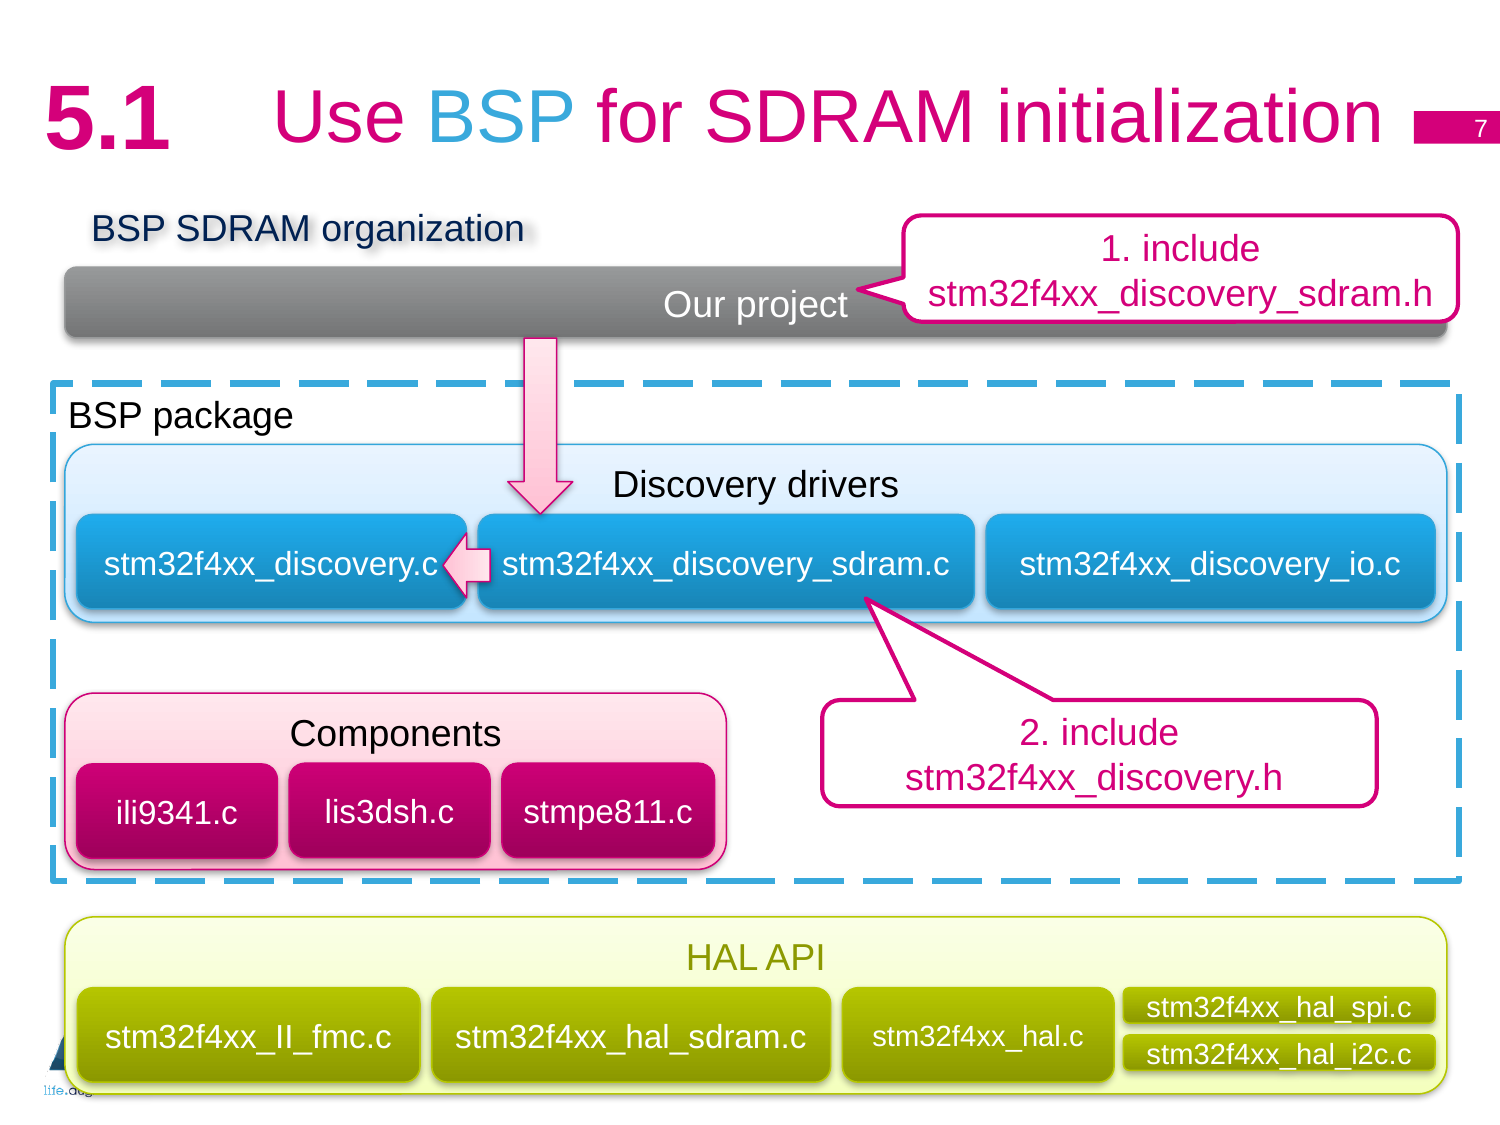

# Use BSP for SDRAM initialization
5.1
7
BSP SDRAM organization

1. include stm32f4xx_discovery_sdram.h
Our project

BSP package
Discovery drivers
stm32f4xx_discovery.c
stm32f4xx_discovery_sdram.c
stm32f4xx_discovery_io.c

Components
2. include stm32f4xx_discovery.h
lis3dsh.c
stmpe811.c
ili9341.c
HAL API
stm32f4xx_II_fmc.c
stm32f4xx_hal_sdram.c
stm32f4xx_hal.c
stm32f4xx_hal_spi.c
stm32f4xx_hal_i2c.c